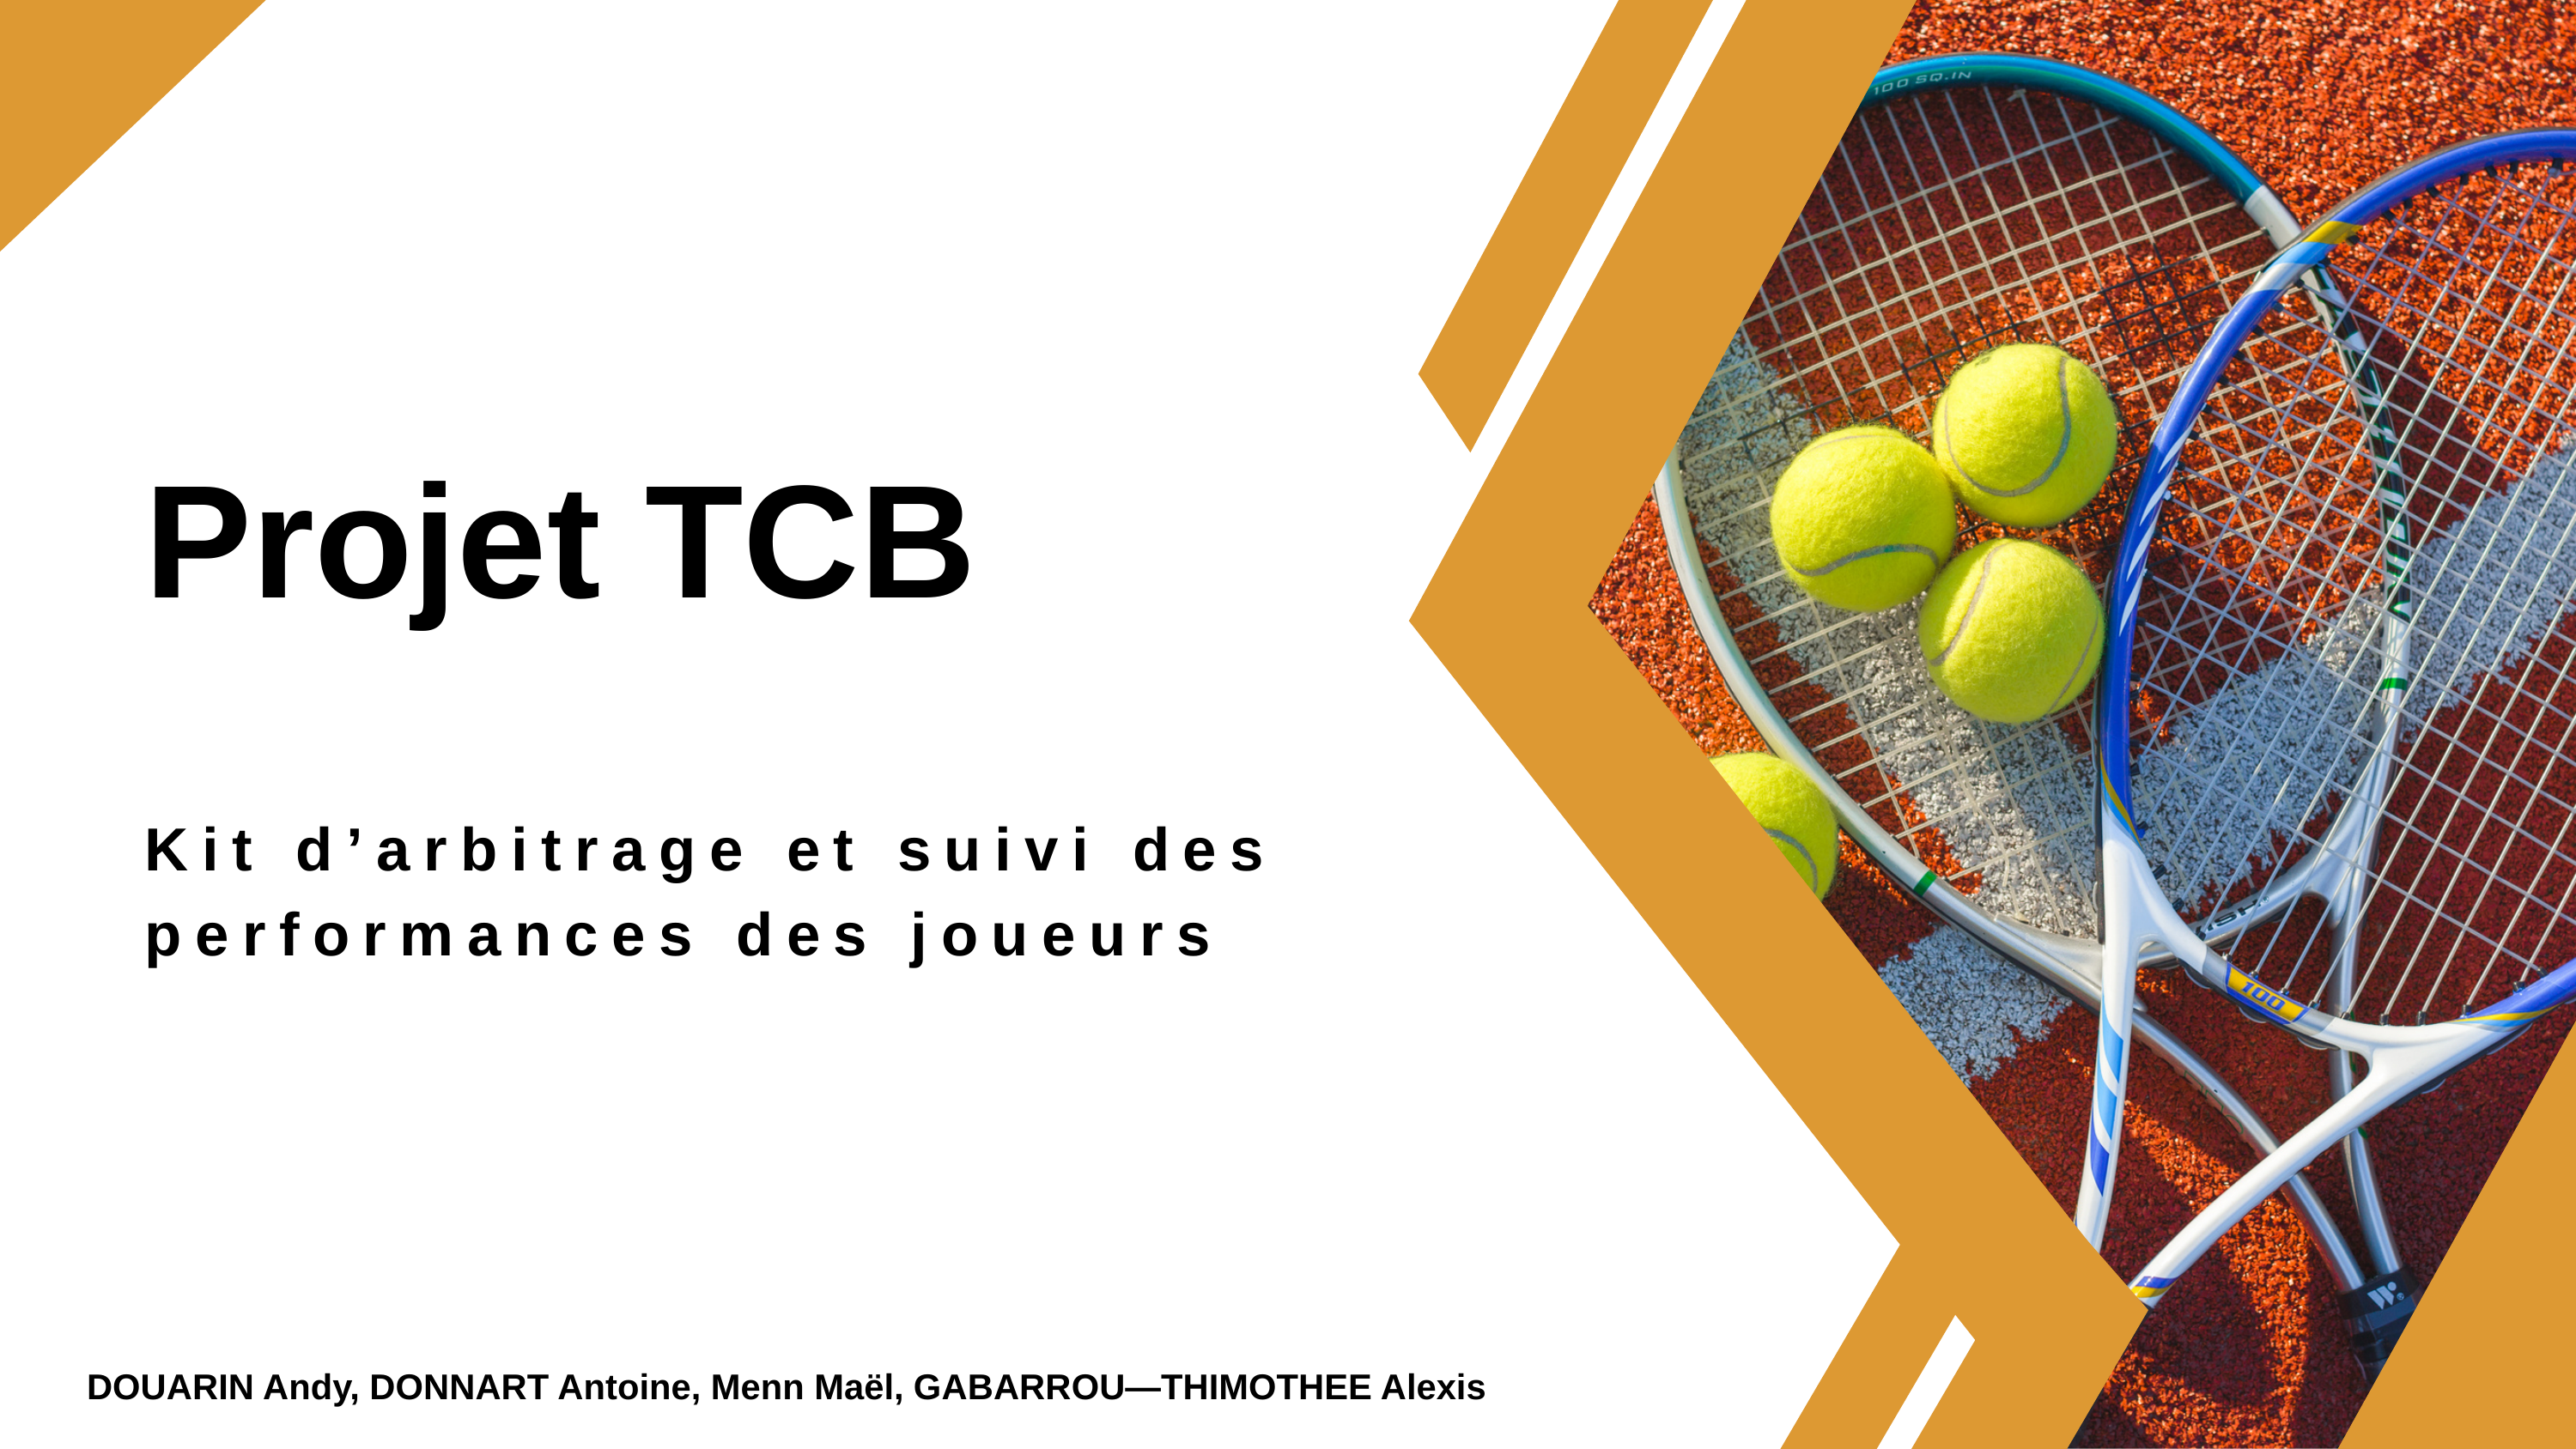

Projet TCB

Kit d’arbitrage et suivi des performances des joueurs

DOUARIN Andy, DONNART Antoine, Menn Maël, GABARROU—THIMOTHEE Alexis